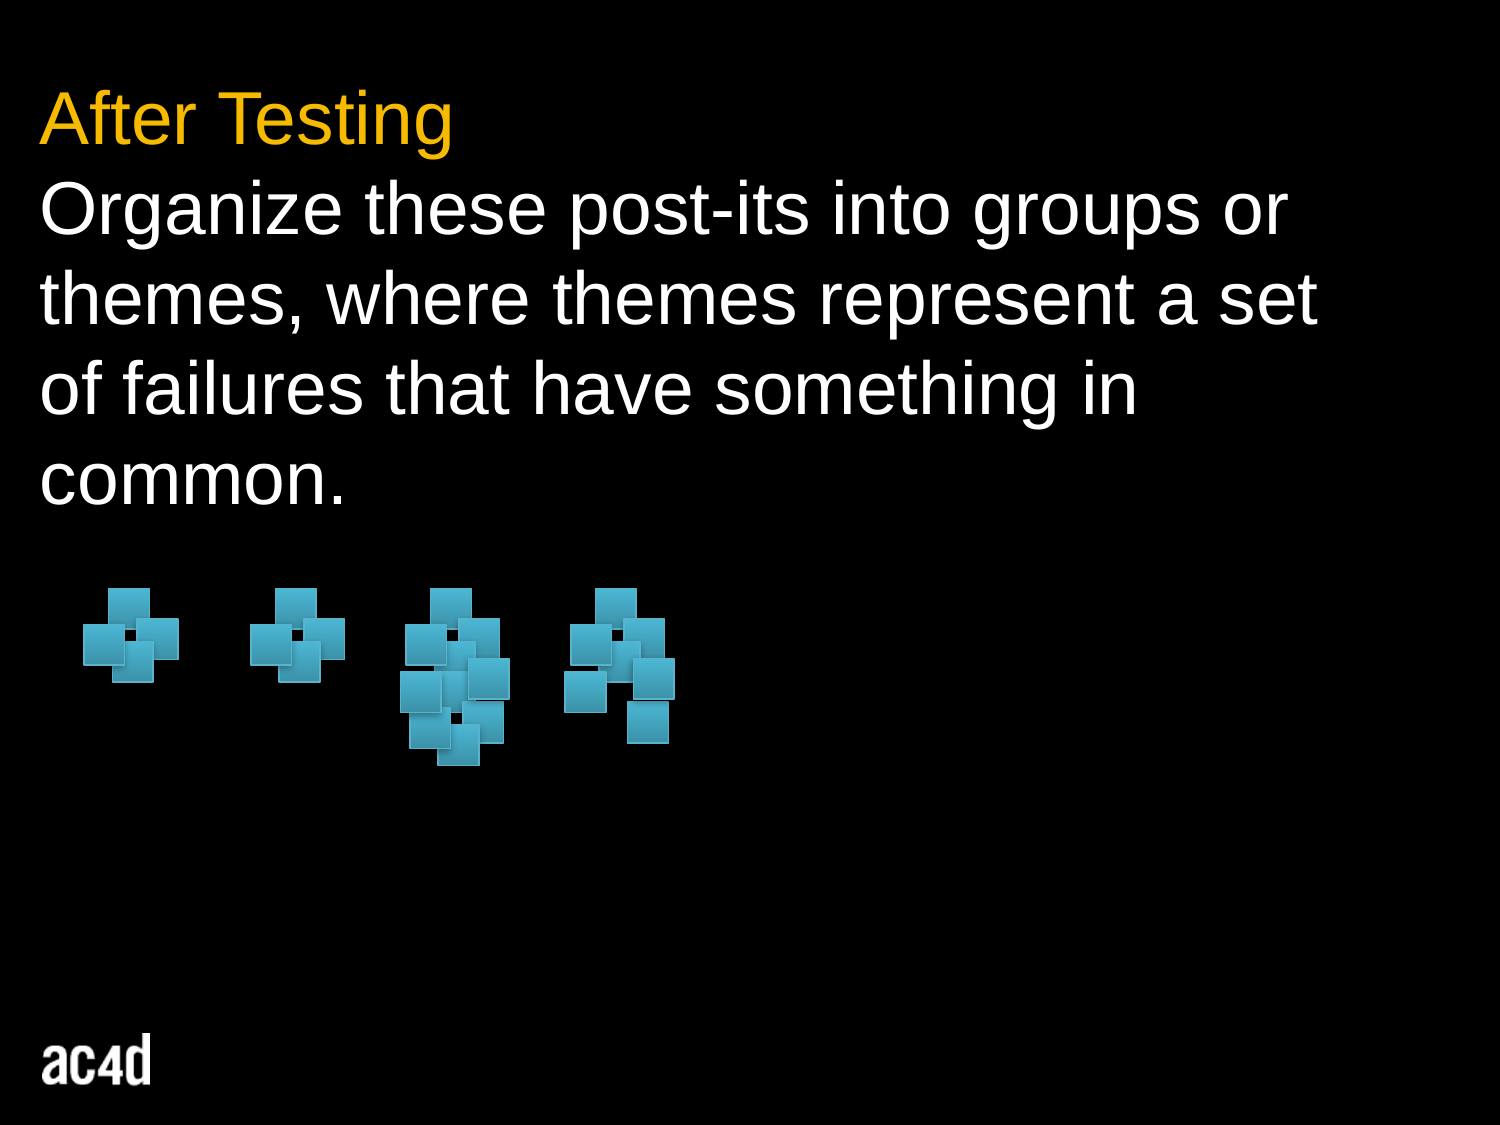

After Testing
Organize these post-its into groups or themes, where themes represent a set of failures that have something in common.